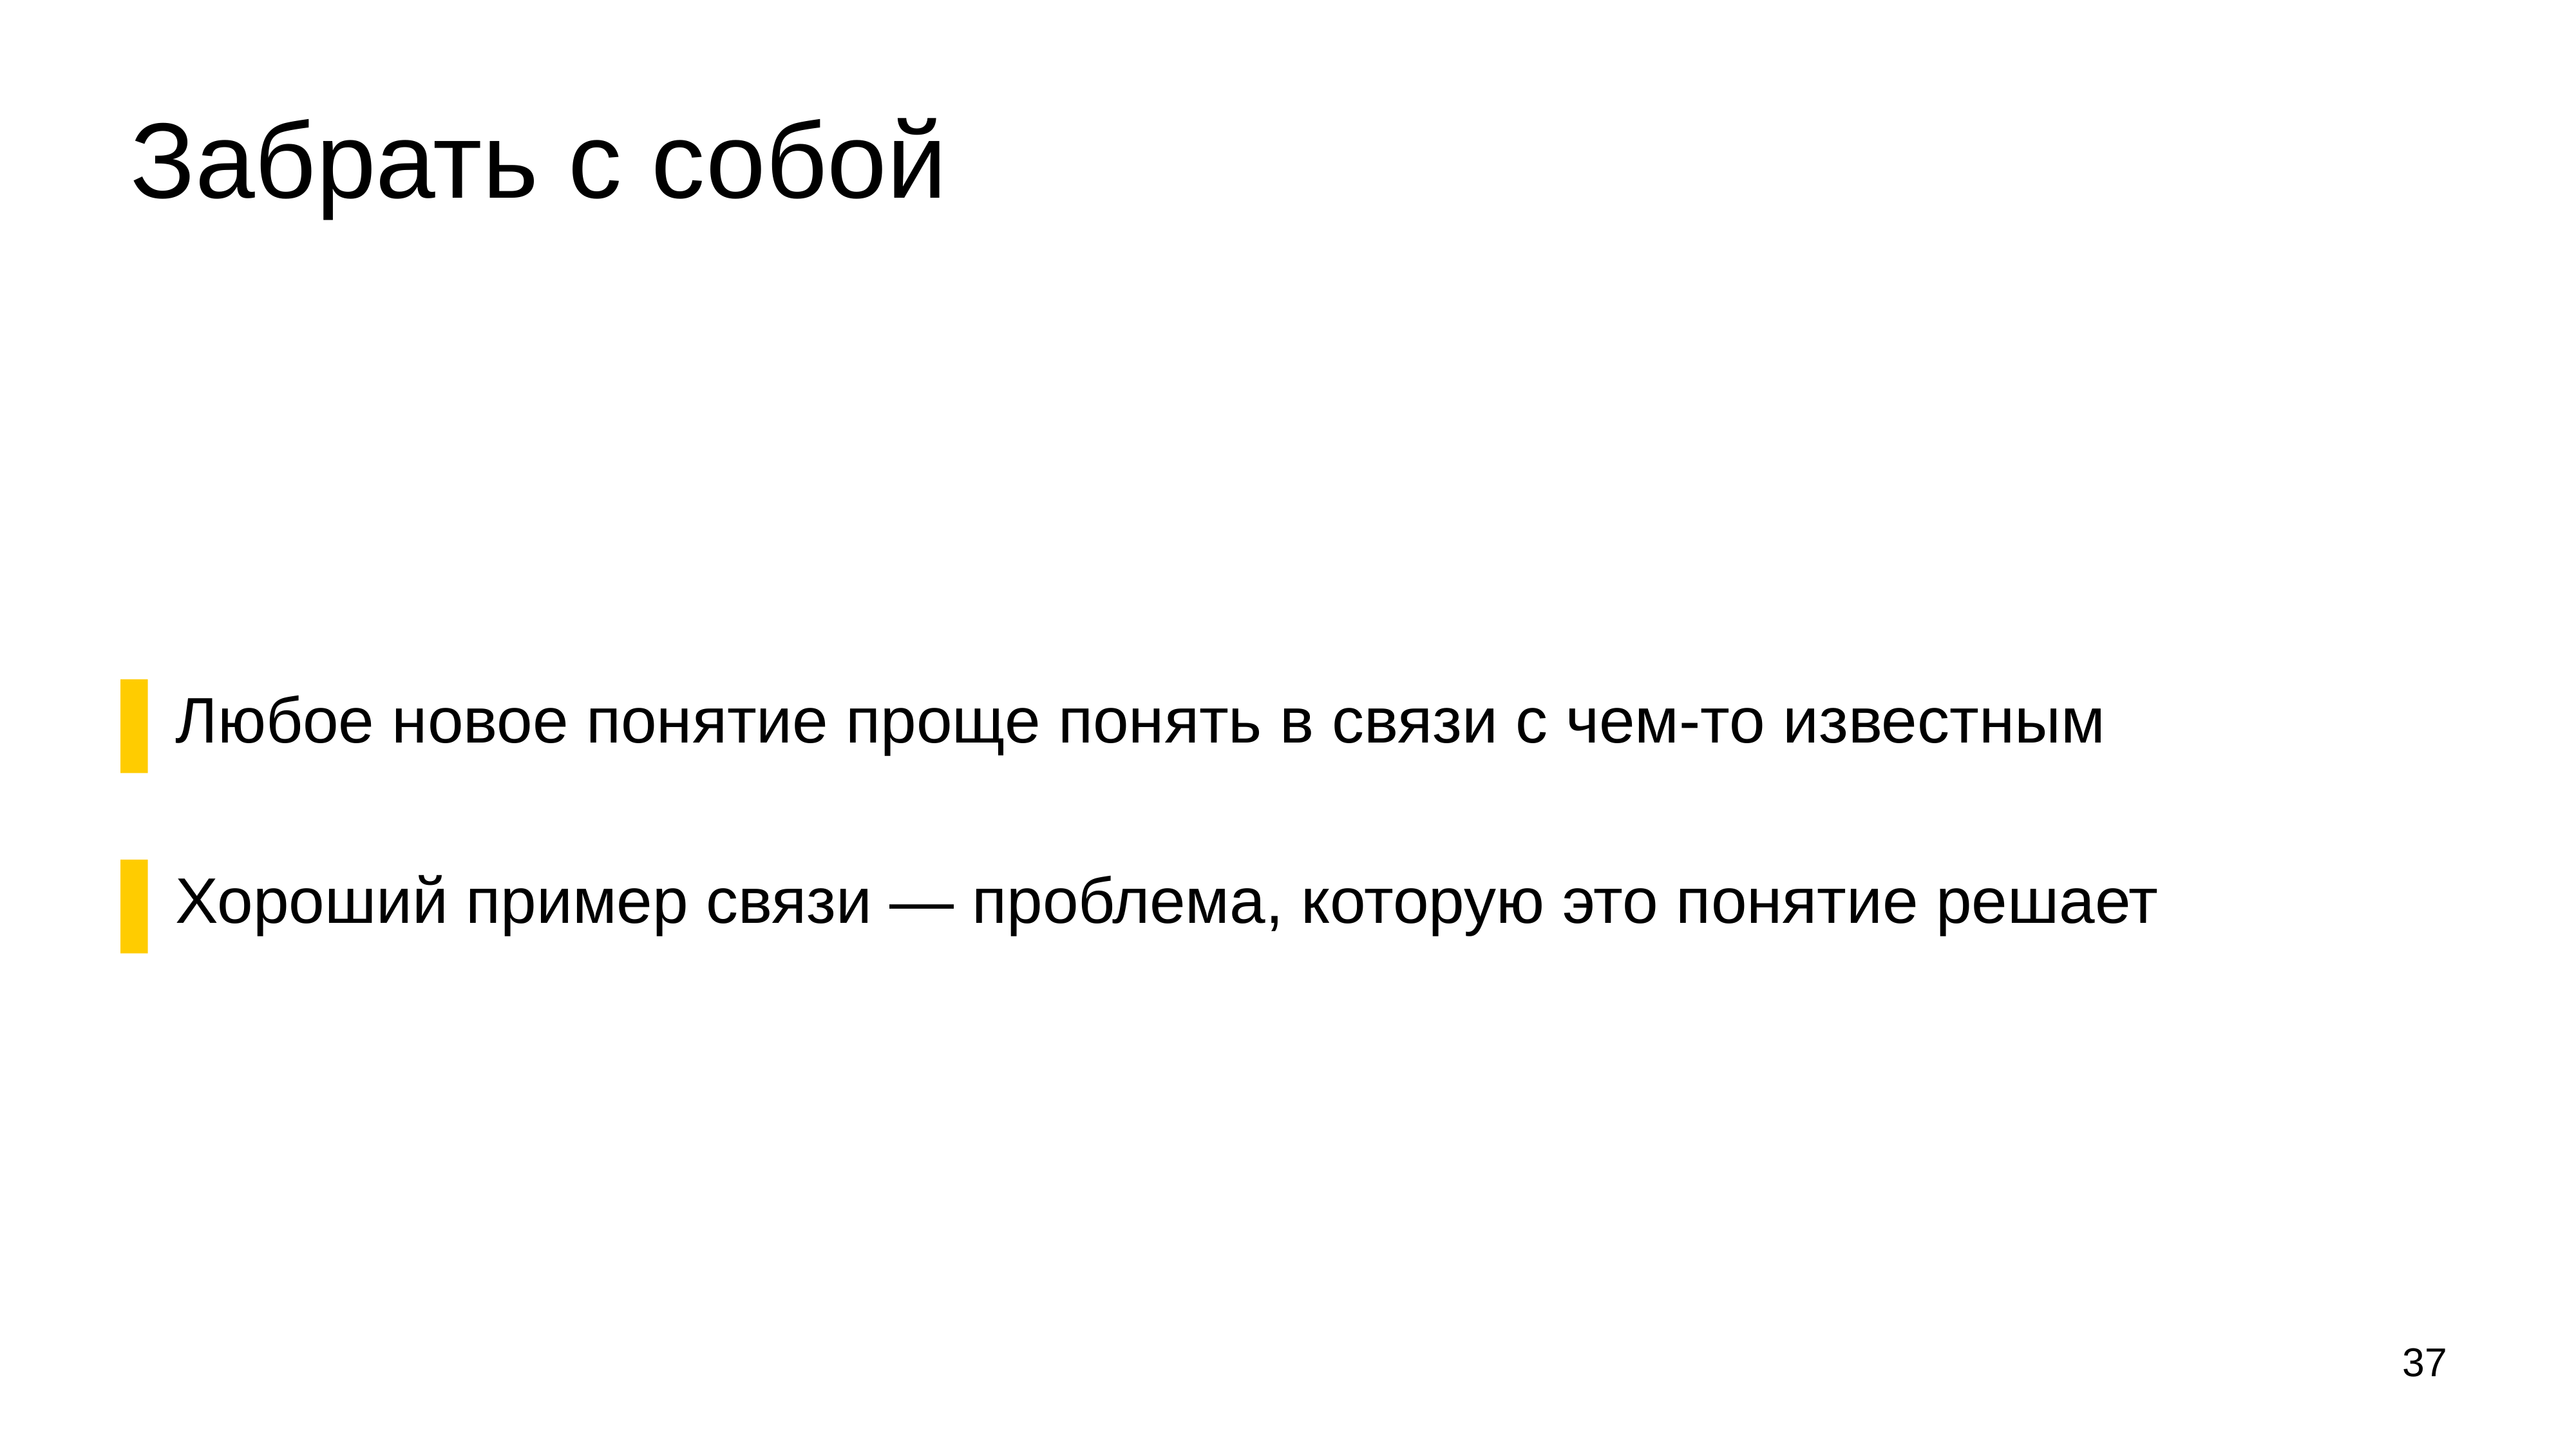

# Забрать с собой
Любое новое понятие проще понять в связи с чем-то известным

Хороший пример связи — проблема, которую это понятие решает

37